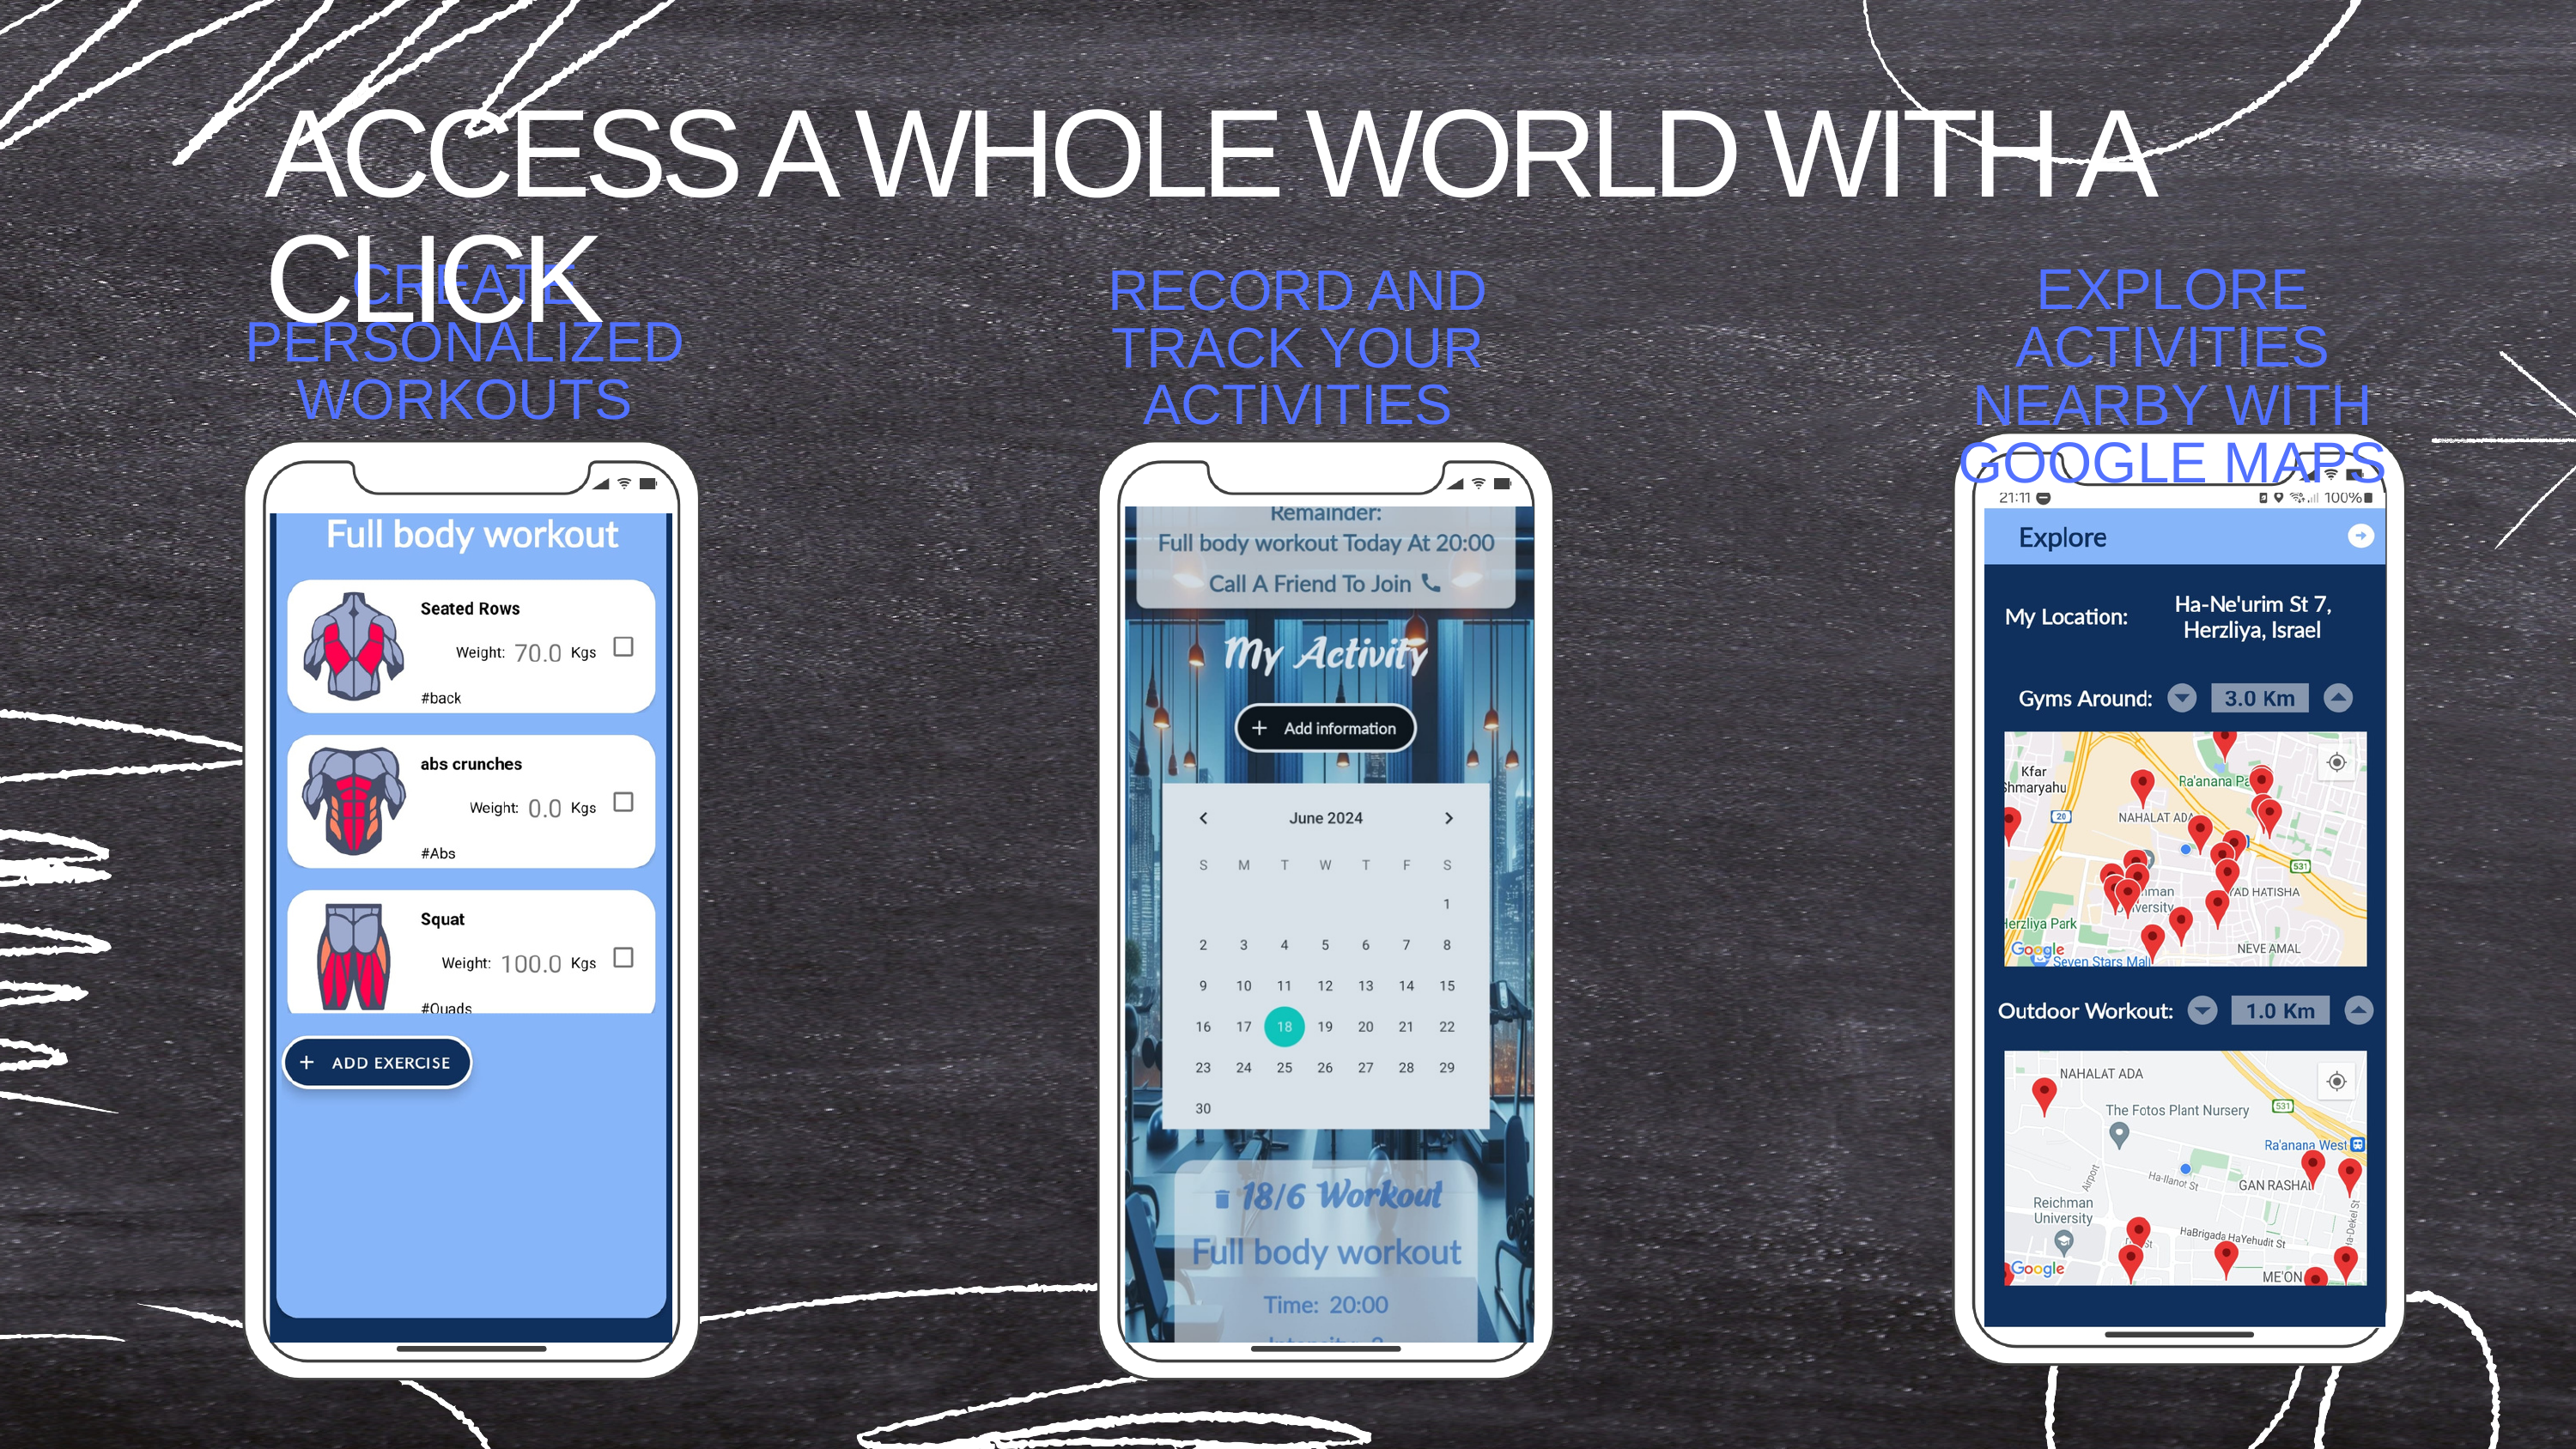

ACCESS A WHOLE WORLD WITH A CLICK

CREATE PERSONALIZED WORKOUTS
EXPLORE ACTIVITIES NEARBY WITH GOOGLE MAPS
RECORD AND TRACK YOUR ACTIVITIES